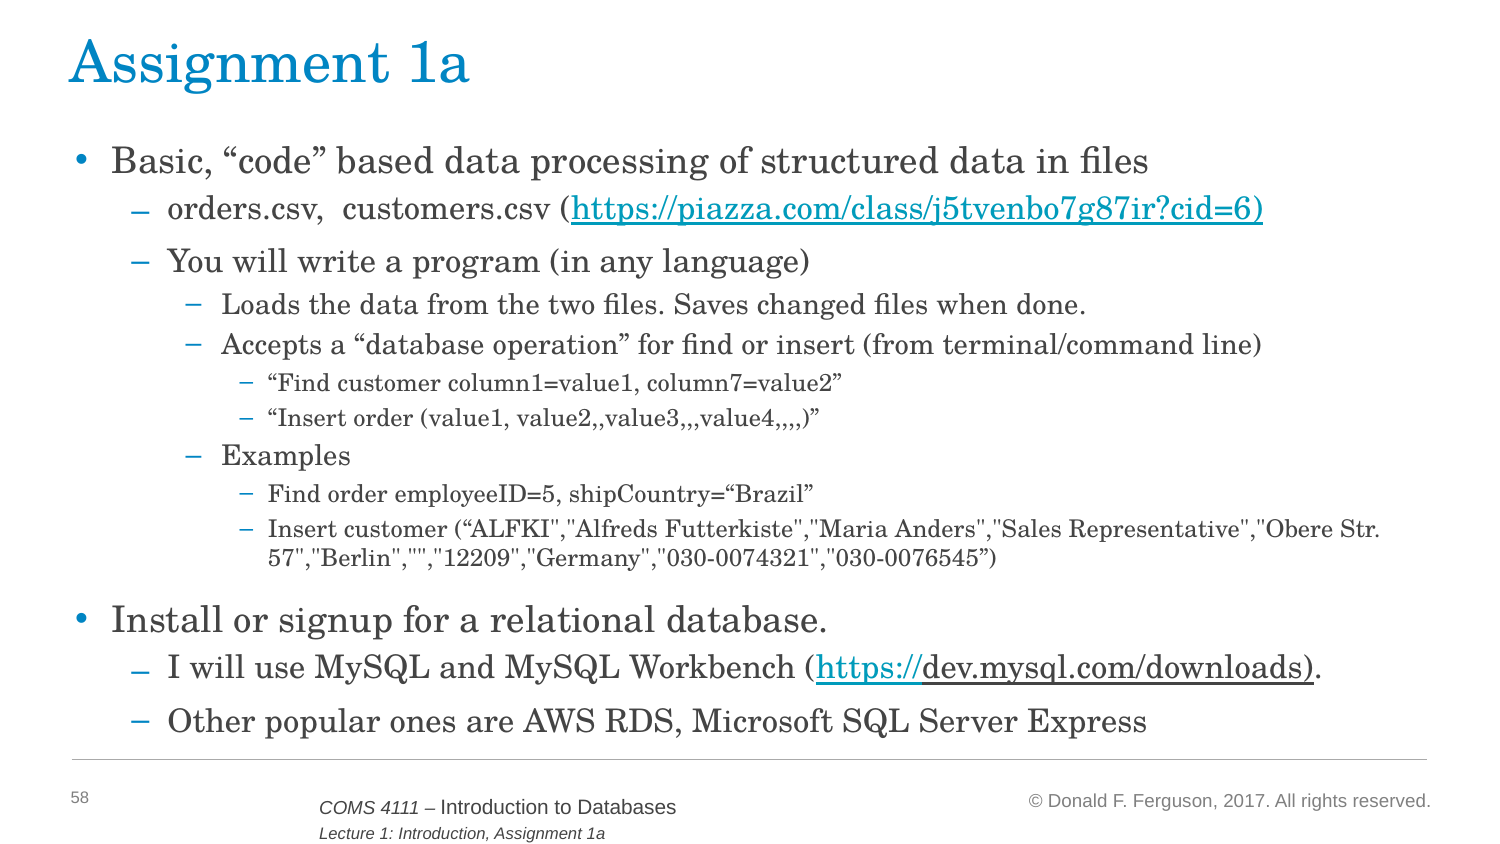

# Assignment 1a
Basic, “code” based data processing of structured data in files
orders.csv,  customers.csv (https://piazza.com/class/j5tvenbo7g87ir?cid=6)
You will write a program (in any language)
Loads the data from the two files. Saves changed files when done.
Accepts a “database operation” for find or insert (from terminal/command line)
“Find customer column1=value1, column7=value2”
“Insert order (value1, value2,,value3,,,value4,,,,)”
Examples
Find order employeeID=5, shipCountry=“Brazil”
Insert customer (“ALFKI","Alfreds Futterkiste","Maria Anders","Sales Representative","Obere Str. 57","Berlin","","12209","Germany","030-0074321","030-0076545”)
Install or signup for a relational database.
I will use MySQL and MySQL Workbench (https://dev.mysql.com/downloads).
Other popular ones are AWS RDS, Microsoft SQL Server Express